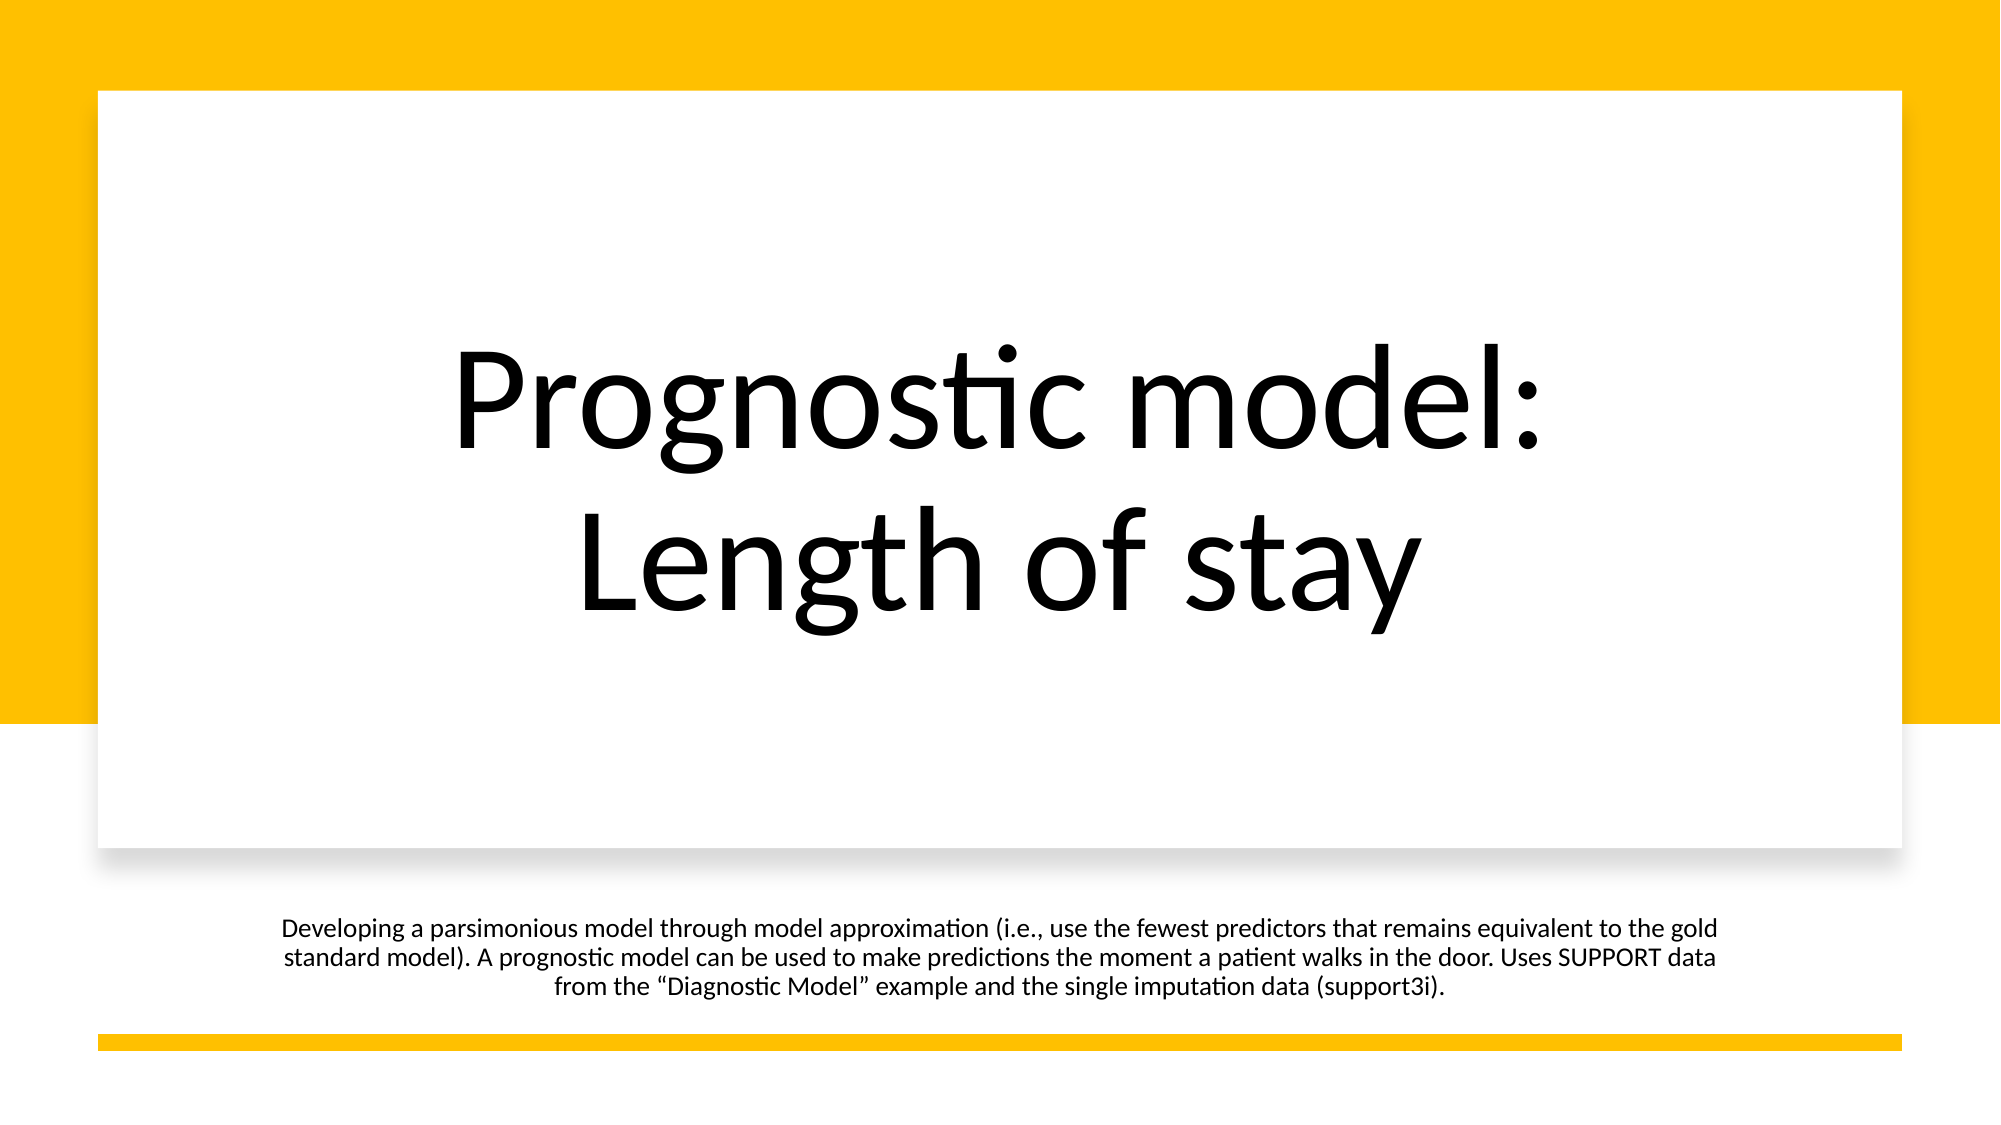

# Prognostic model: Length of stay
Developing a parsimonious model through model approximation (i.e., use the fewest predictors that remains equivalent to the gold standard model). A prognostic model can be used to make predictions the moment a patient walks in the door. Uses SUPPORT data from the “Diagnostic Model” example and the single imputation data (support3i).
160